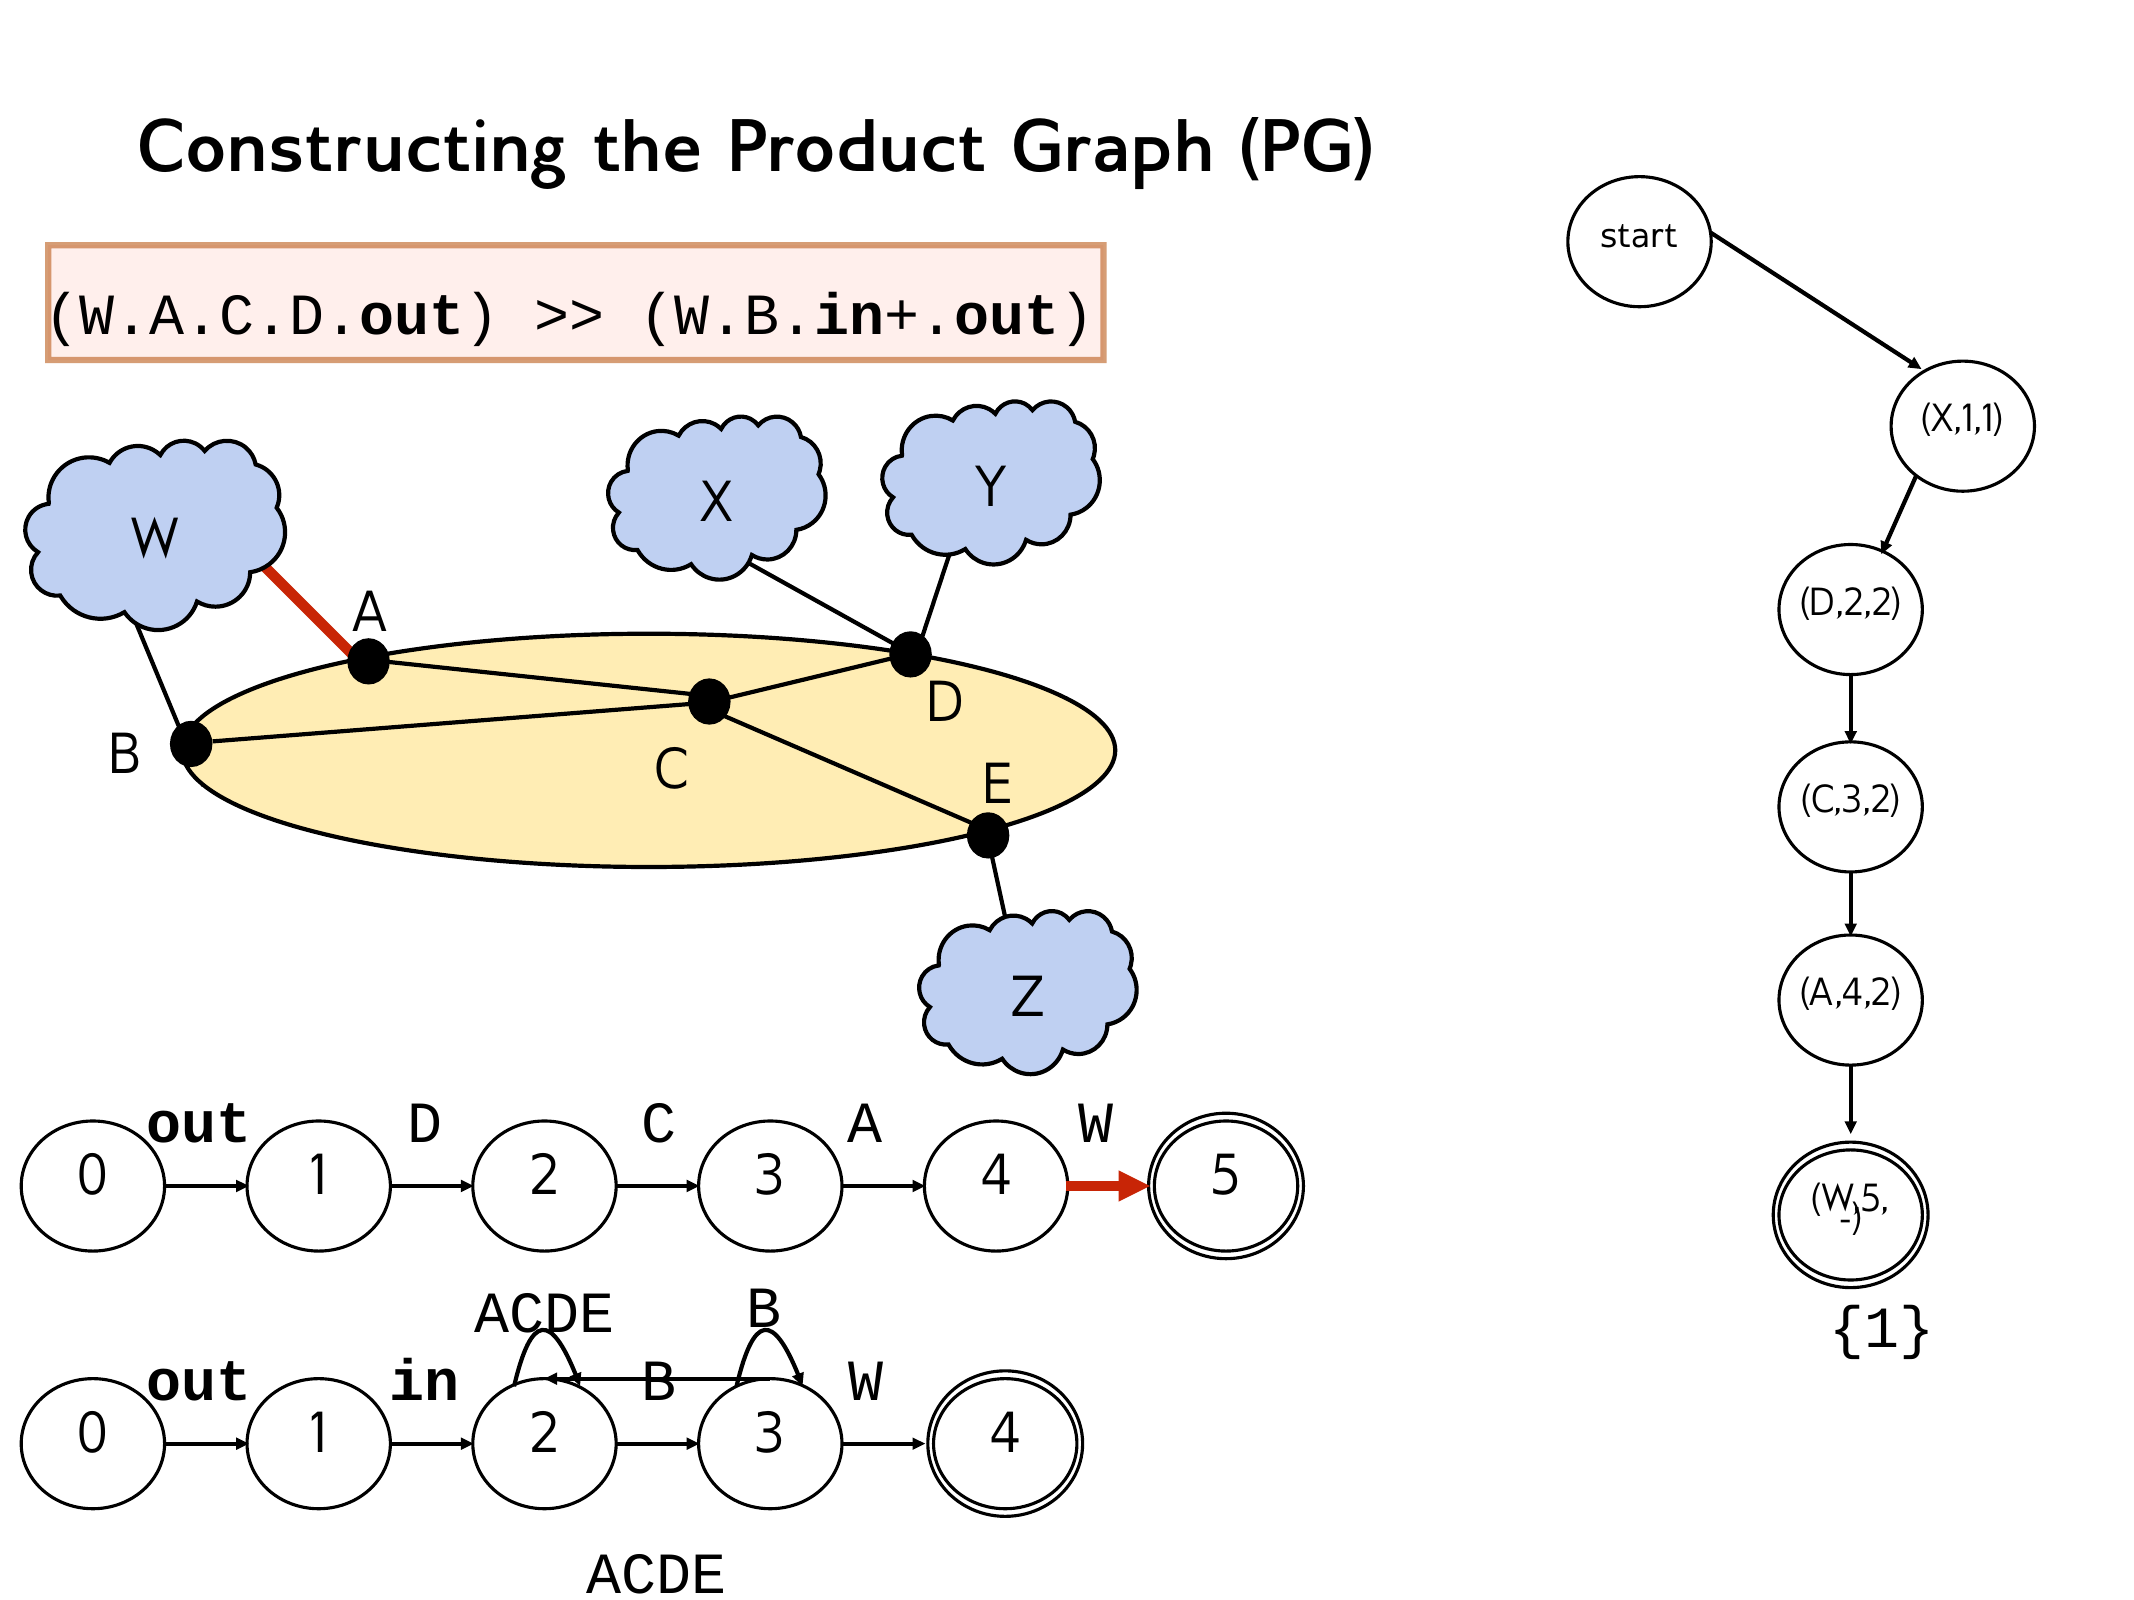

# Constructing the Product Graph (PG)
start

 (W.A.C.D.out) >> (W.B.in+.out)
(X,1,1)
Y
X
W

A

D

B

C

E

Z

(D,2,2)

(C,3,2)

(A,4,2)

out
D
C
A
W

5
0
1
2
3
4

(W,5, -)
B
ACDE

out
in
B
W

4
0
1
2
3

ACDE
{1}
63